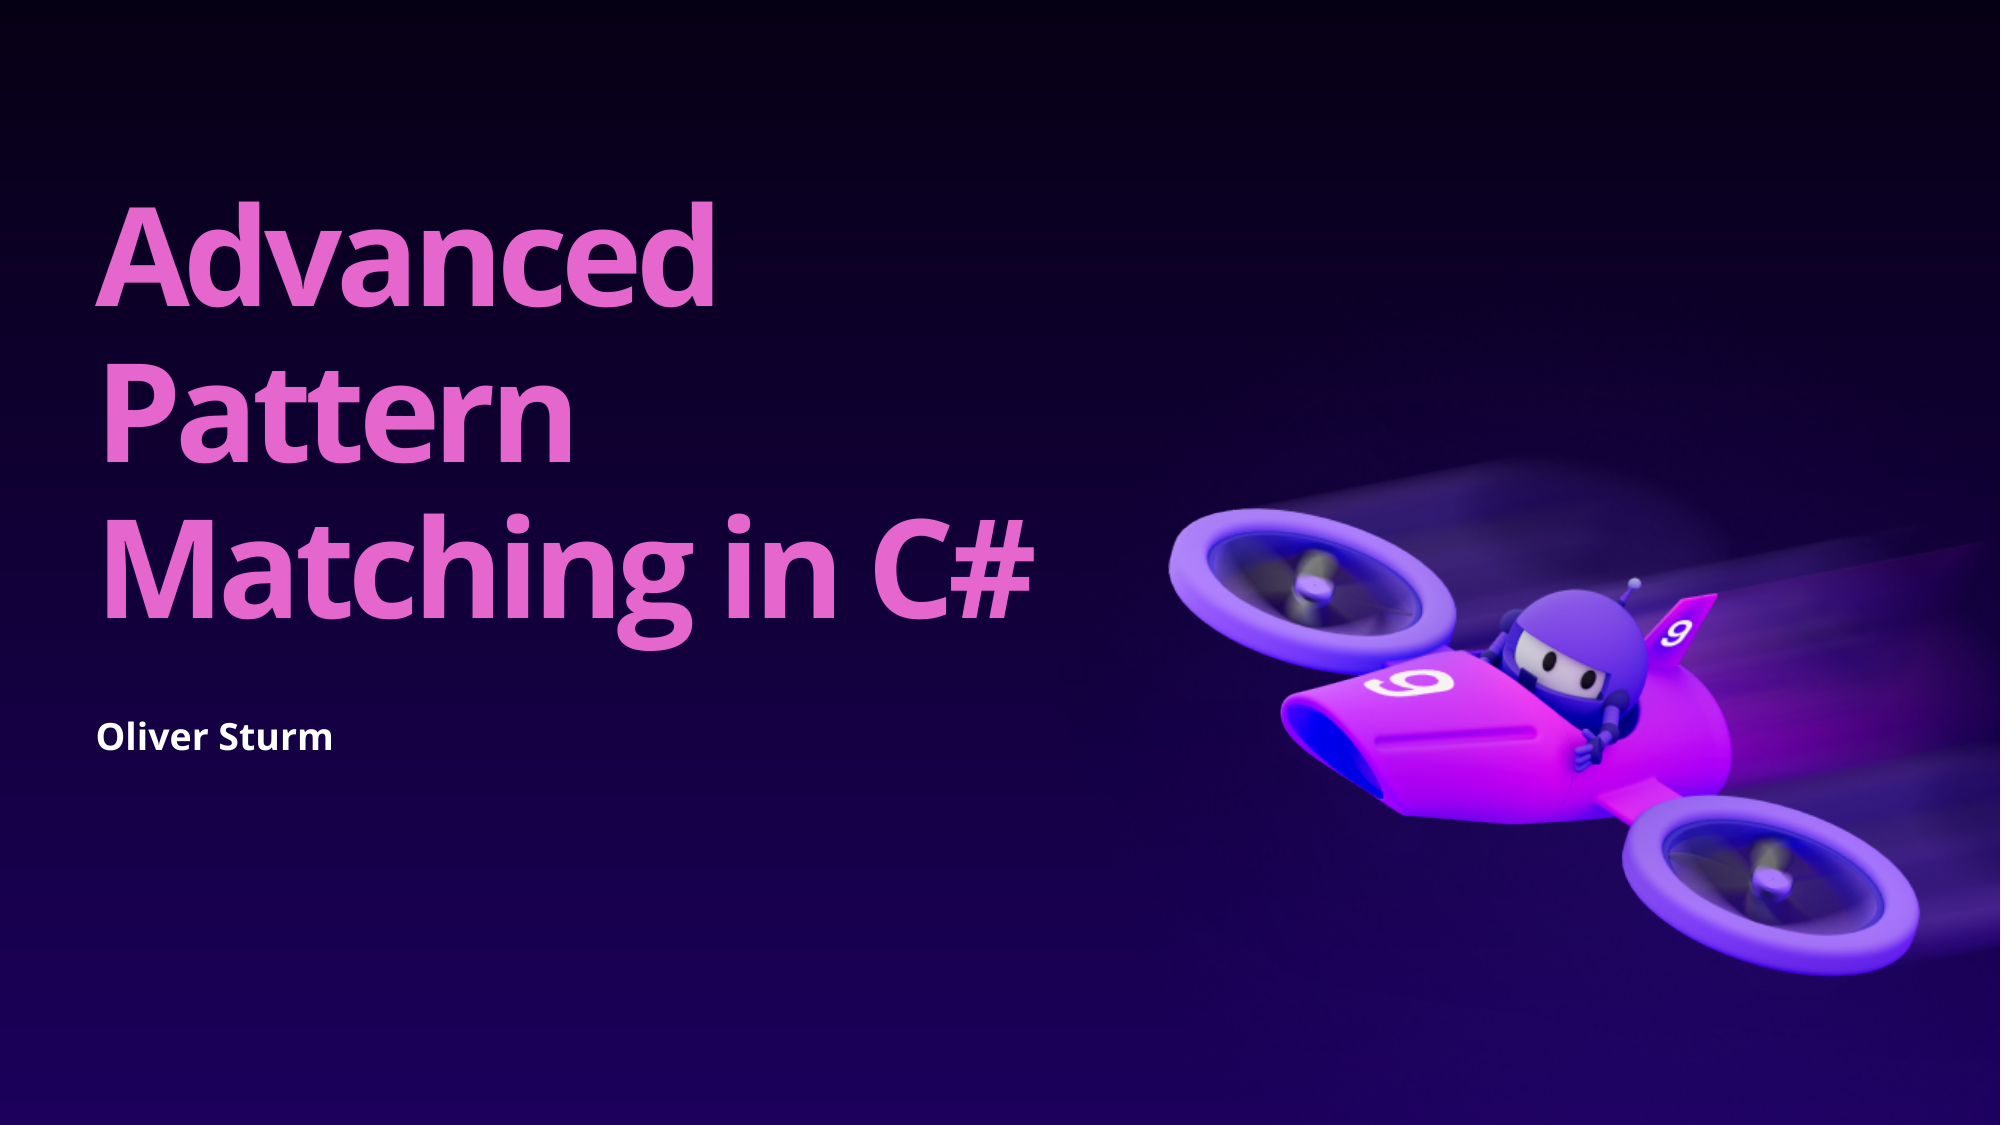

# Advanced Pattern Matching in C#
Oliver Sturm